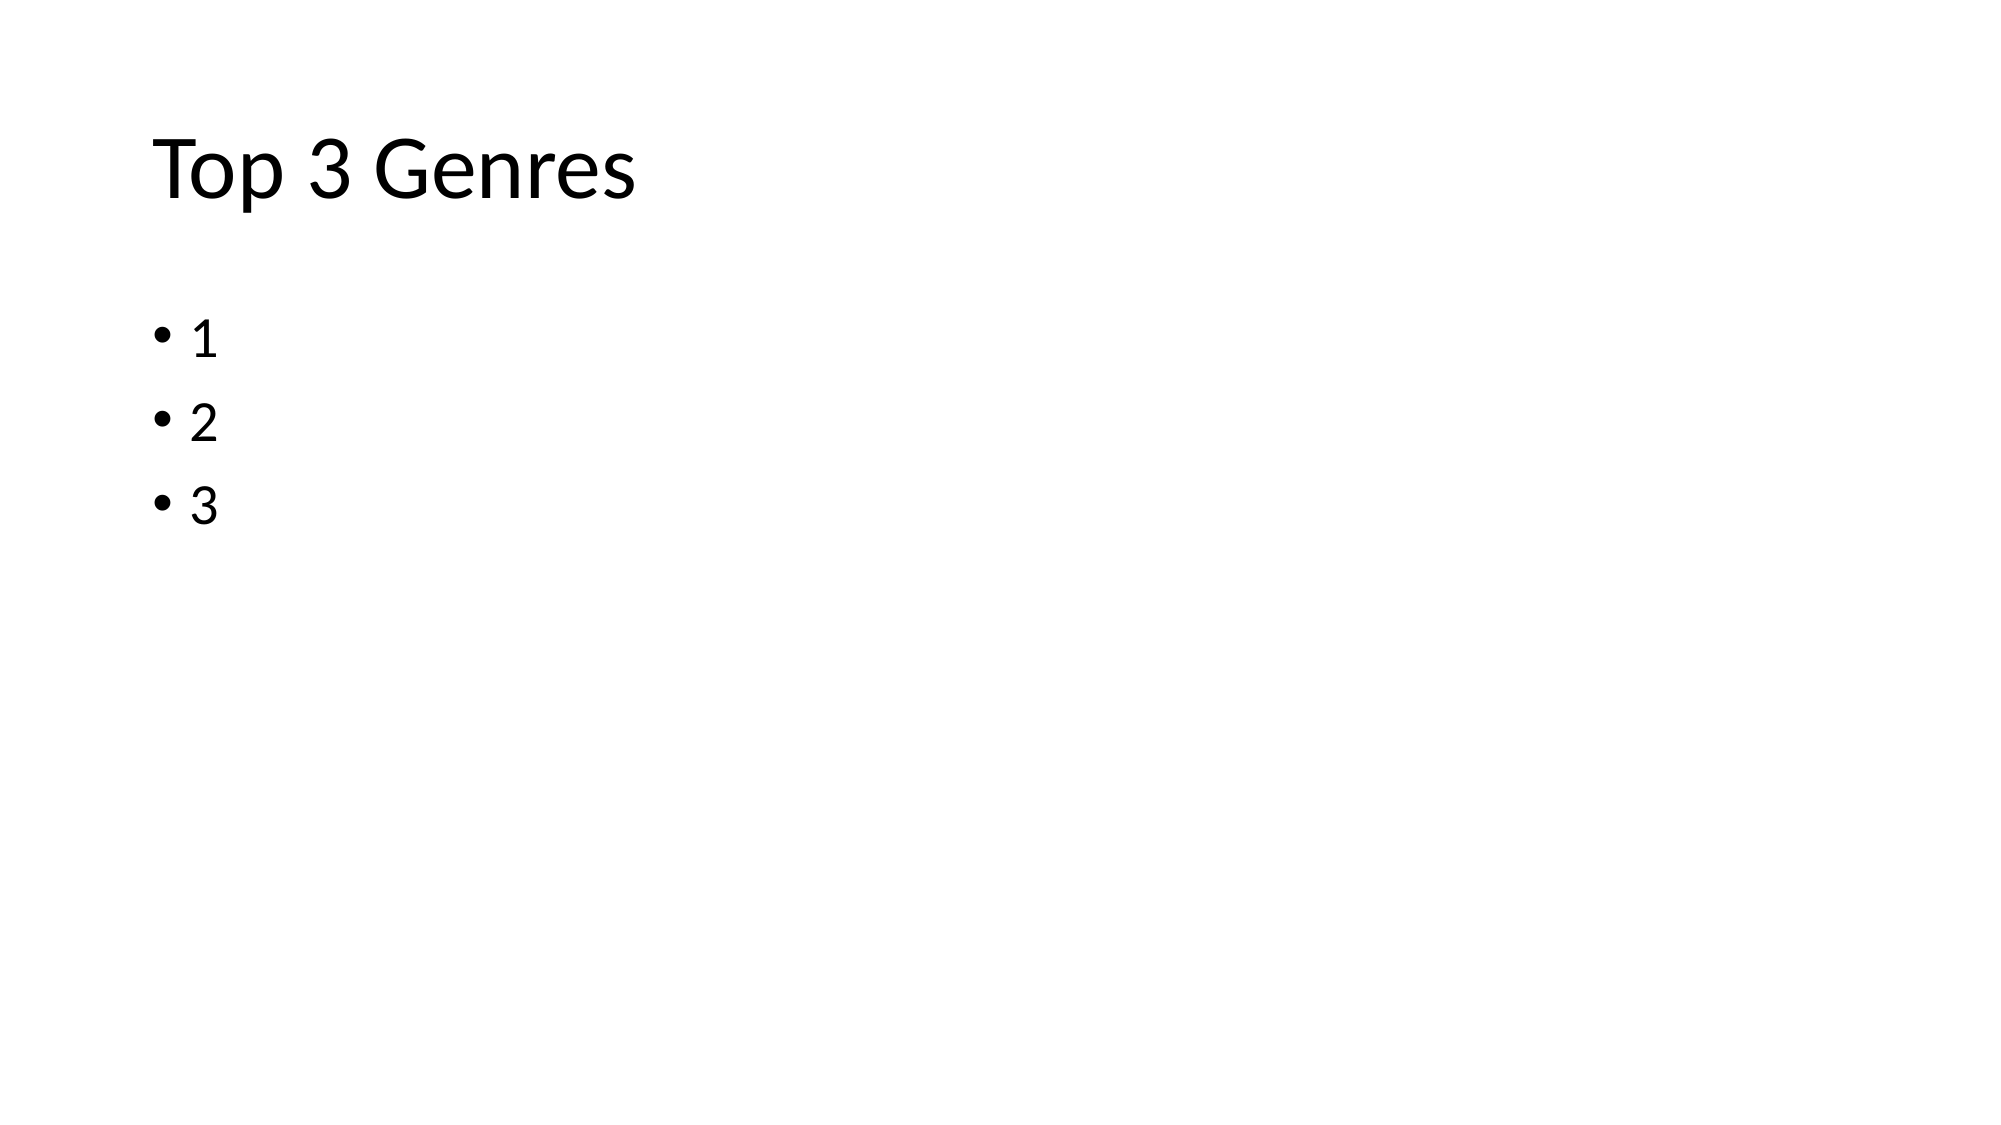

# Top 3 Genres
1
2
3